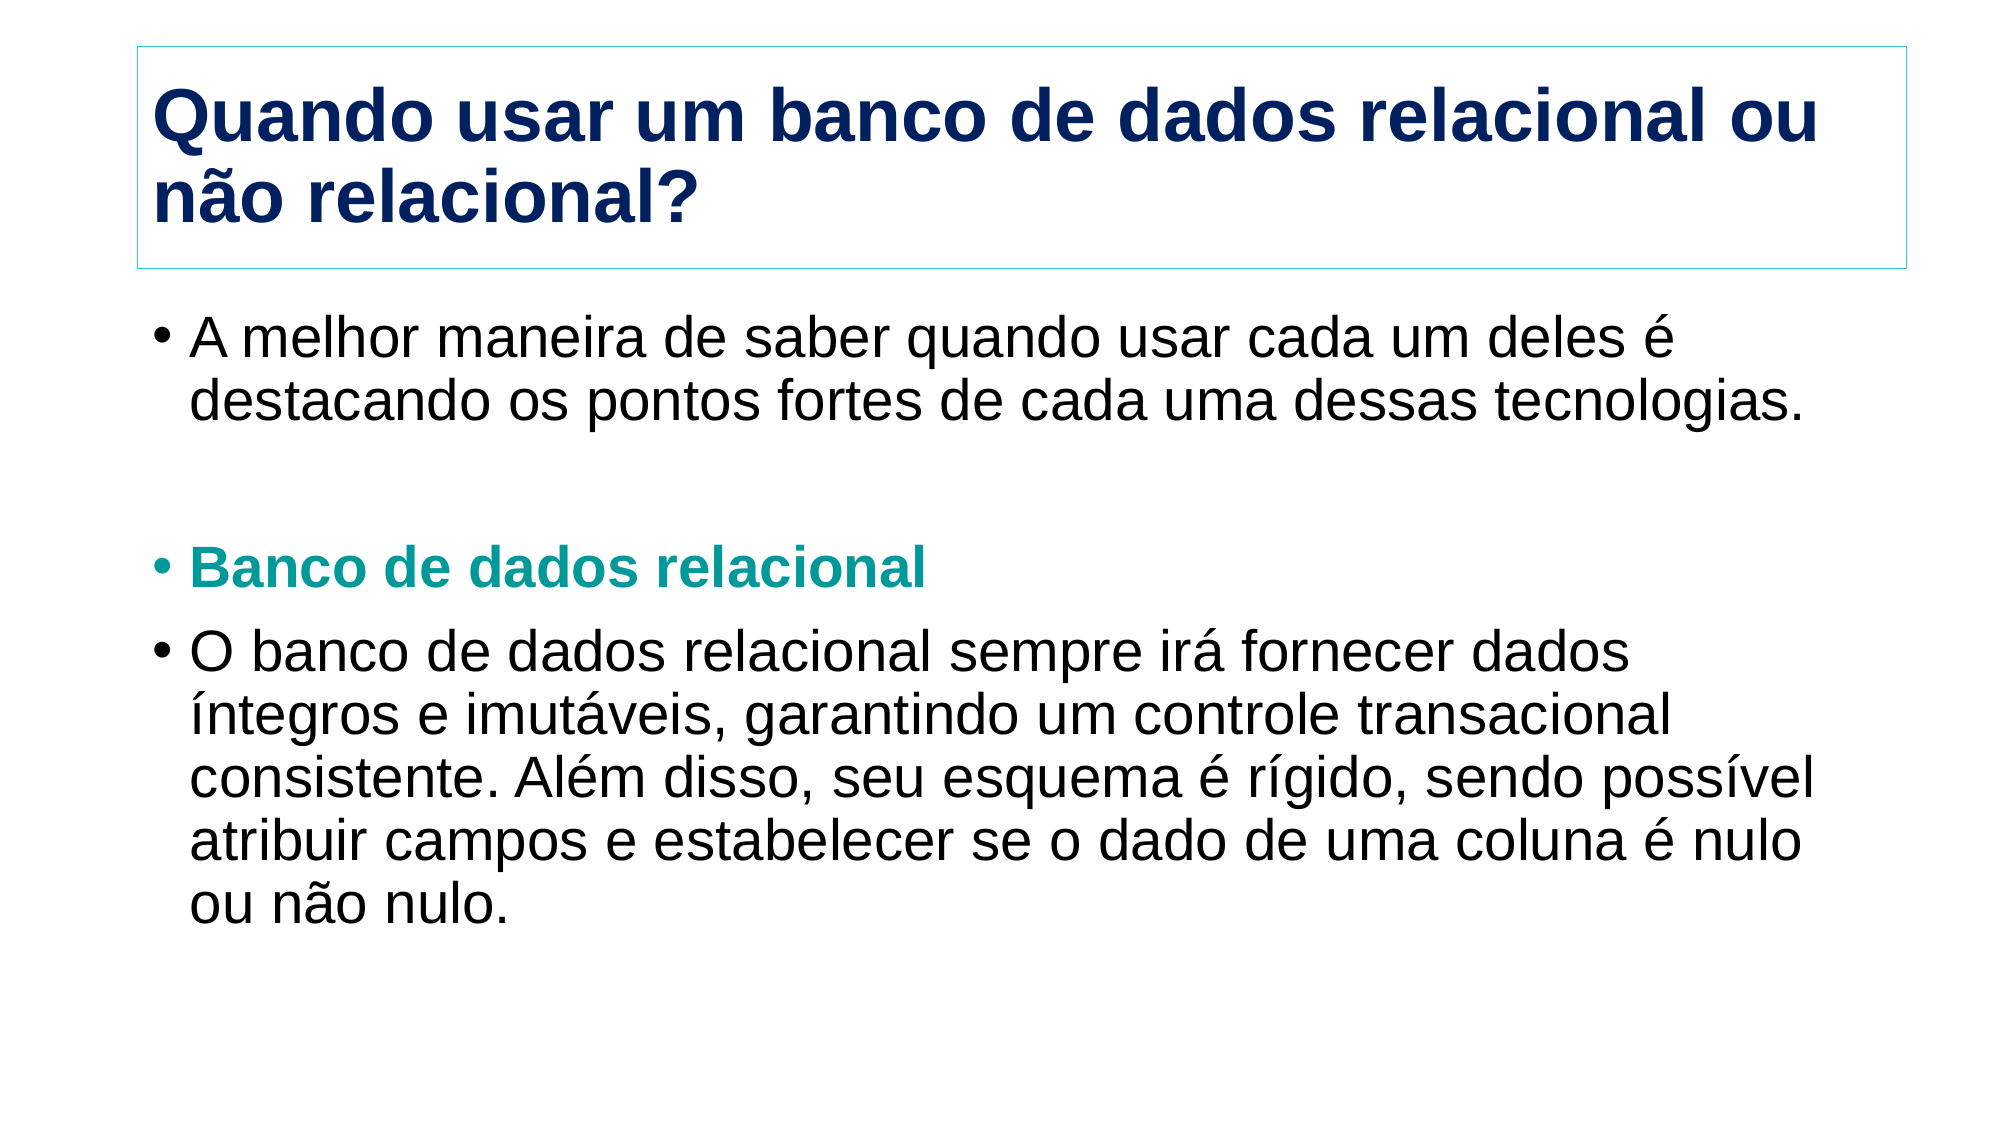

# Quando usar um banco de dados relacional ou não relacional?
A melhor maneira de saber quando usar cada um deles é destacando os pontos fortes de cada uma dessas tecnologias.

Banco de dados relacional
O banco de dados relacional sempre irá fornecer dados íntegros e imutáveis, garantindo um controle transacional consistente. Além disso, seu esquema é rígido, sendo possível atribuir campos e estabelecer se o dado de uma coluna é nulo ou não nulo.